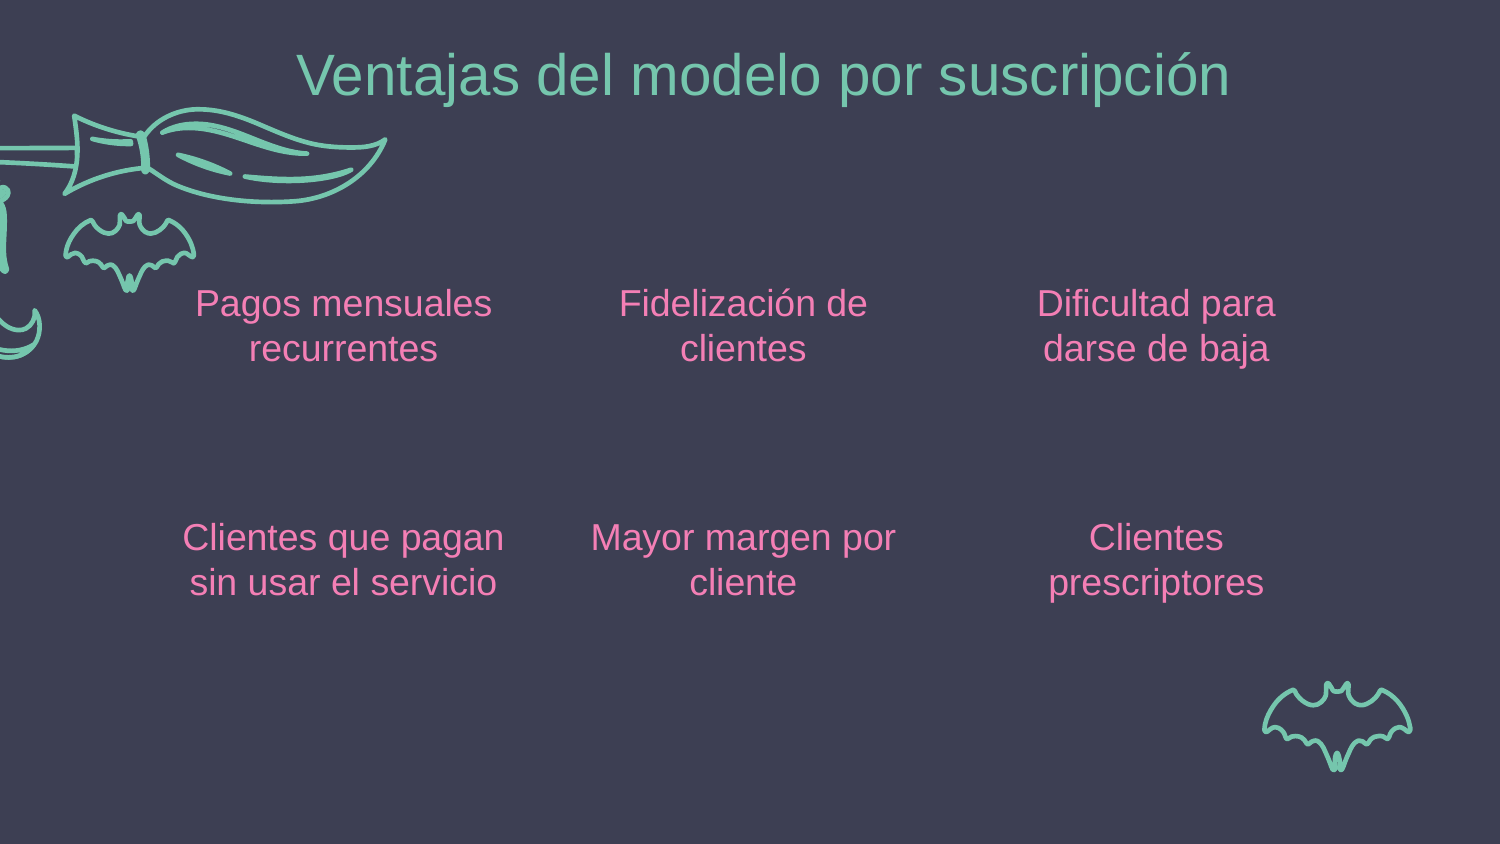

# Ventajas del modelo por suscripción
Pagos mensuales recurrentes
Fidelización de clientes
Dificultad para darse de baja
Clientes que pagan sin usar el servicio
Mayor margen por cliente
Clientes prescriptores